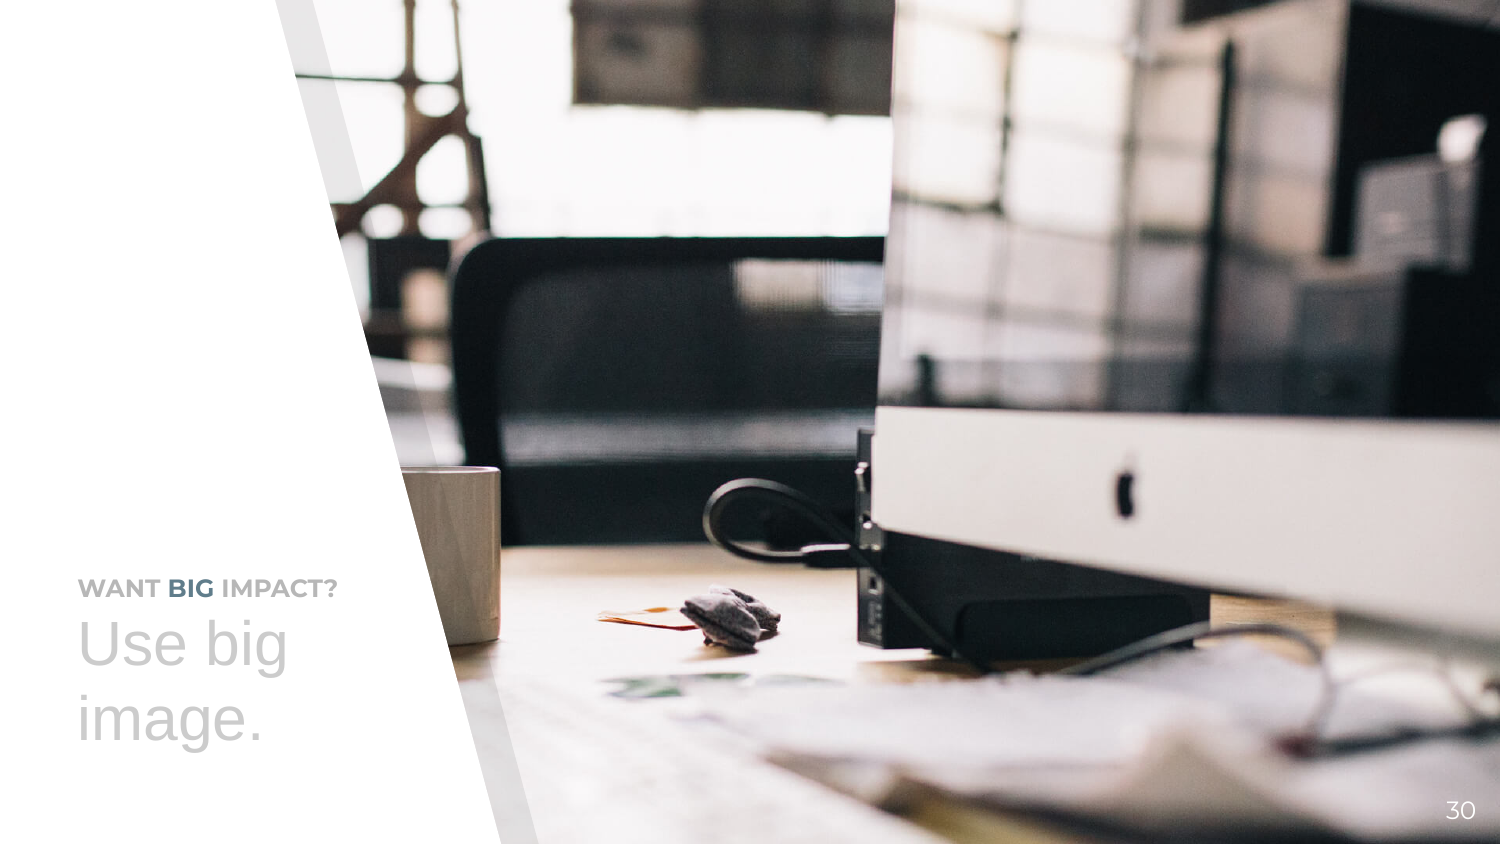

# WANT BIG IMPACT?
Use big image.
30